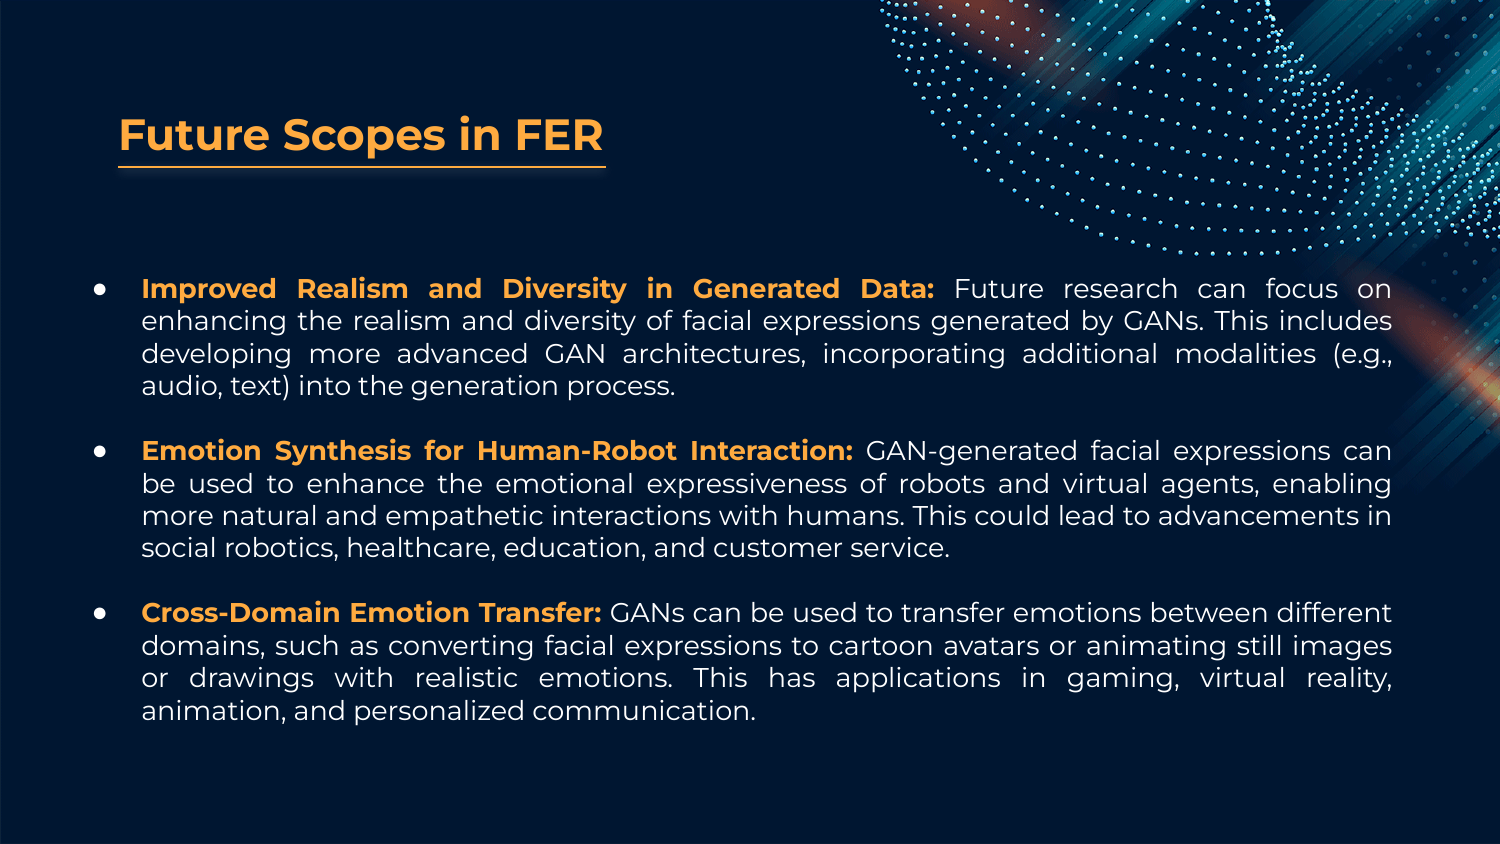

# Future Scopes in FER
Improved Realism and Diversity in Generated Data: Future research can focus on enhancing the realism and diversity of facial expressions generated by GANs. This includes developing more advanced GAN architectures, incorporating additional modalities (e.g., audio, text) into the generation process.

Emotion Synthesis for Human-Robot Interaction: GAN-generated facial expressions can be used to enhance the emotional expressiveness of robots and virtual agents, enabling more natural and empathetic interactions with humans. This could lead to advancements in social robotics, healthcare, education, and customer service.

Cross-Domain Emotion Transfer: GANs can be used to transfer emotions between different domains, such as converting facial expressions to cartoon avatars or animating still images or drawings with realistic emotions. This has applications in gaming, virtual reality, animation, and personalized communication.